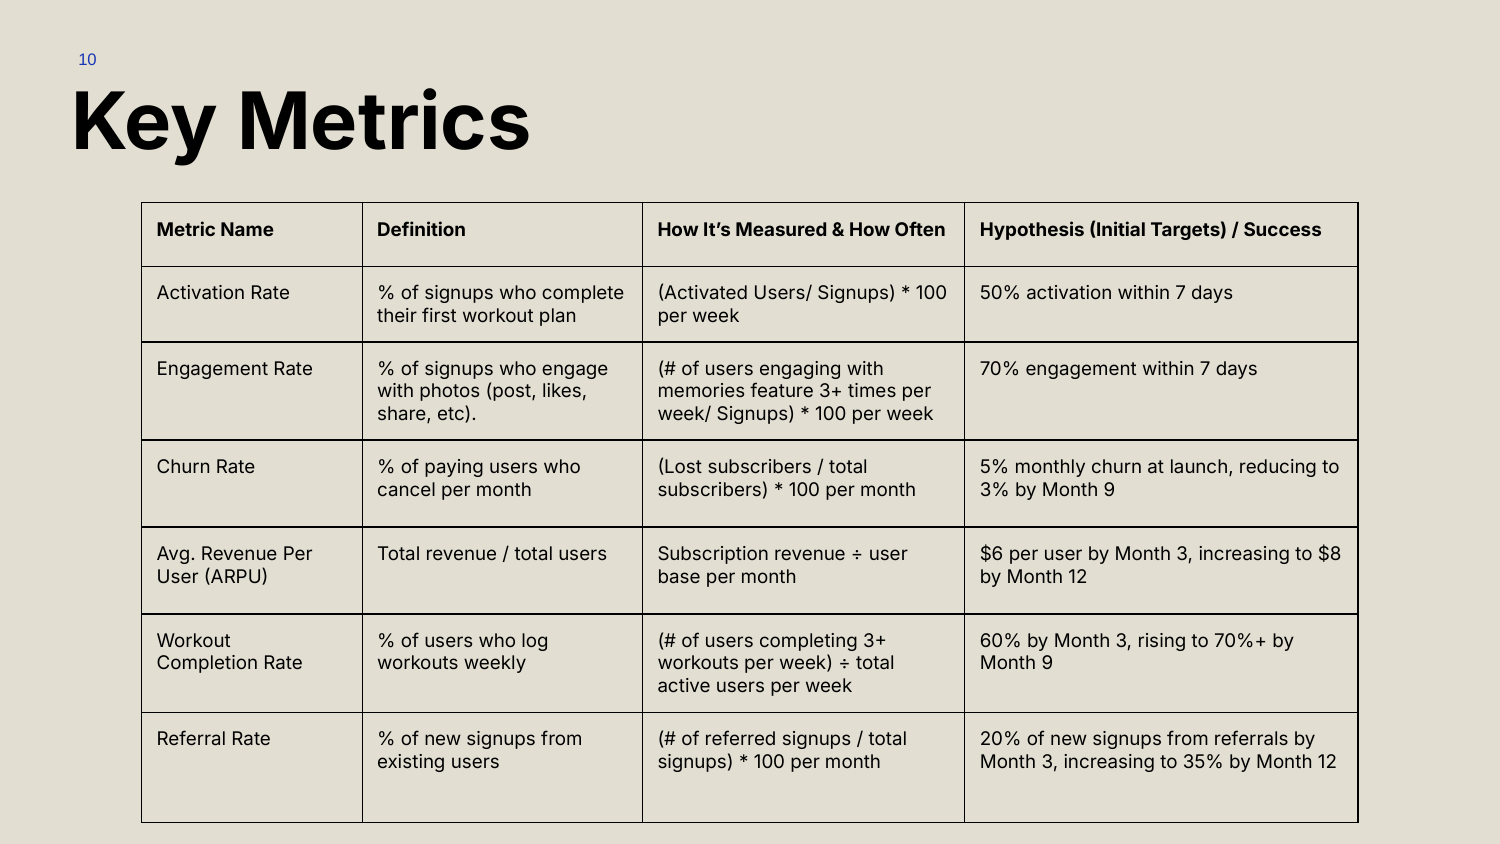

10
Key Metrics
| Metric Name | Definition | How It’s Measured & How Often | Hypothesis (Initial Targets) / Success |
| --- | --- | --- | --- |
| Activation Rate | % of signups who complete their first workout plan | (Activated Users/ Signups) \* 100 per week | 50% activation within 7 days |
| Engagement Rate | % of signups who engage with photos (post, likes, share, etc). | (# of users engaging with memories feature 3+ times per week/ Signups) \* 100 per week | 70% engagement within 7 days |
| Churn Rate | % of paying users who cancel per month | (Lost subscribers / total subscribers) \* 100 per month | 5% monthly churn at launch, reducing to 3% by Month 9 |
| Avg. Revenue Per User (ARPU) | Total revenue / total users | Subscription revenue ÷ user base per month | $6 per user by Month 3, increasing to $8 by Month 12 |
| Workout Completion Rate | % of users who log workouts weekly | (# of users completing 3+ workouts per week) ÷ total active users per week | 60% by Month 3, rising to 70%+ by Month 9 |
| Referral Rate | % of new signups from existing users | (# of referred signups / total signups) \* 100 per month | 20% of new signups from referrals by Month 3, increasing to 35% by Month 12 |